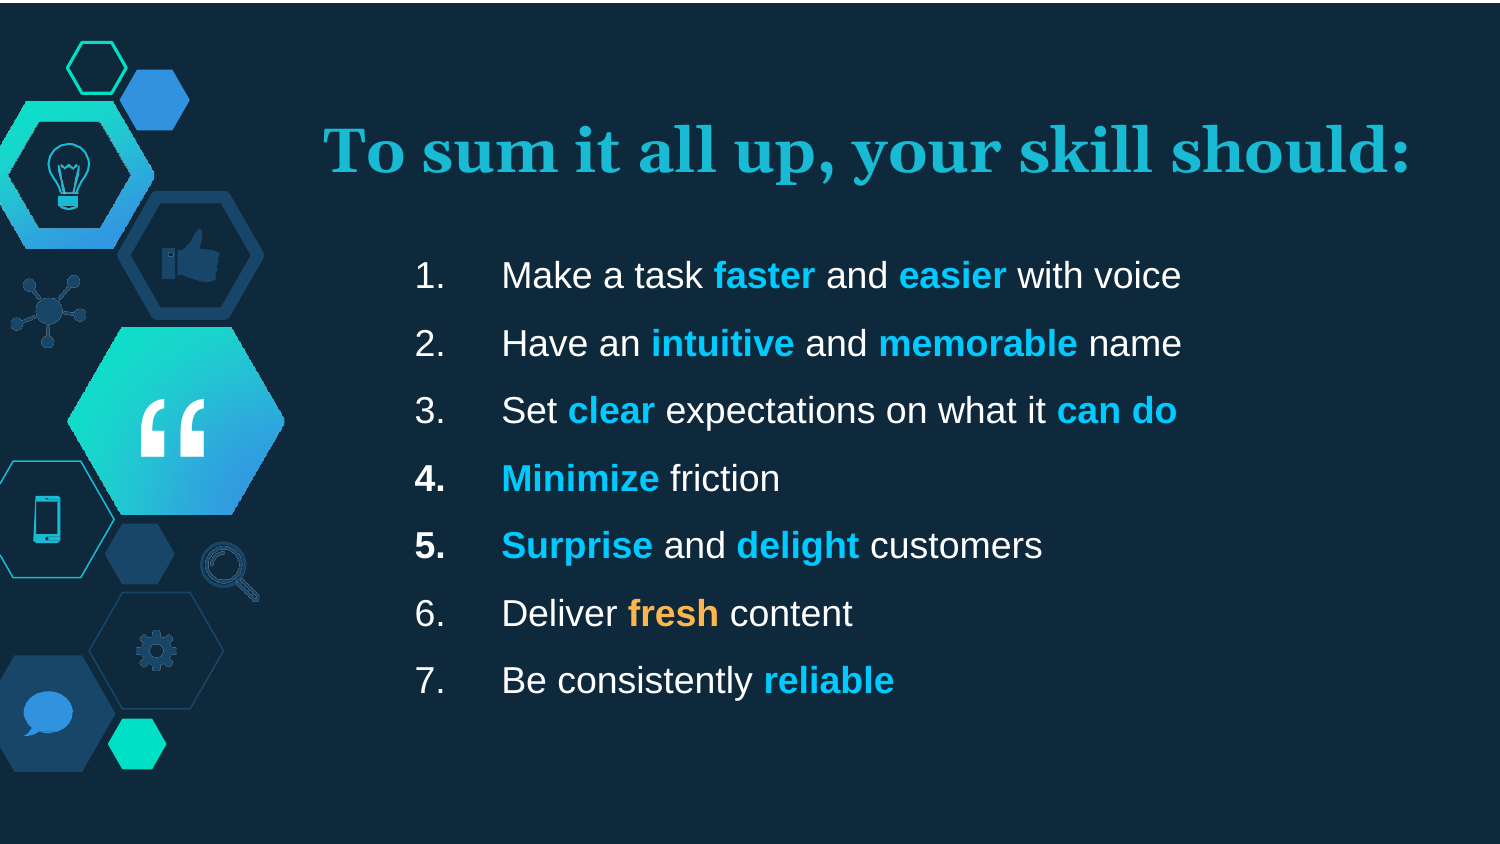

To sum it all up, your skill should:

Make a task faster and easier with voice
Have an intuitive and memorable name
Set clear expectations on what it can do
Minimize friction
Surprise and delight customers
Deliver fresh content
Be consistently reliable

“